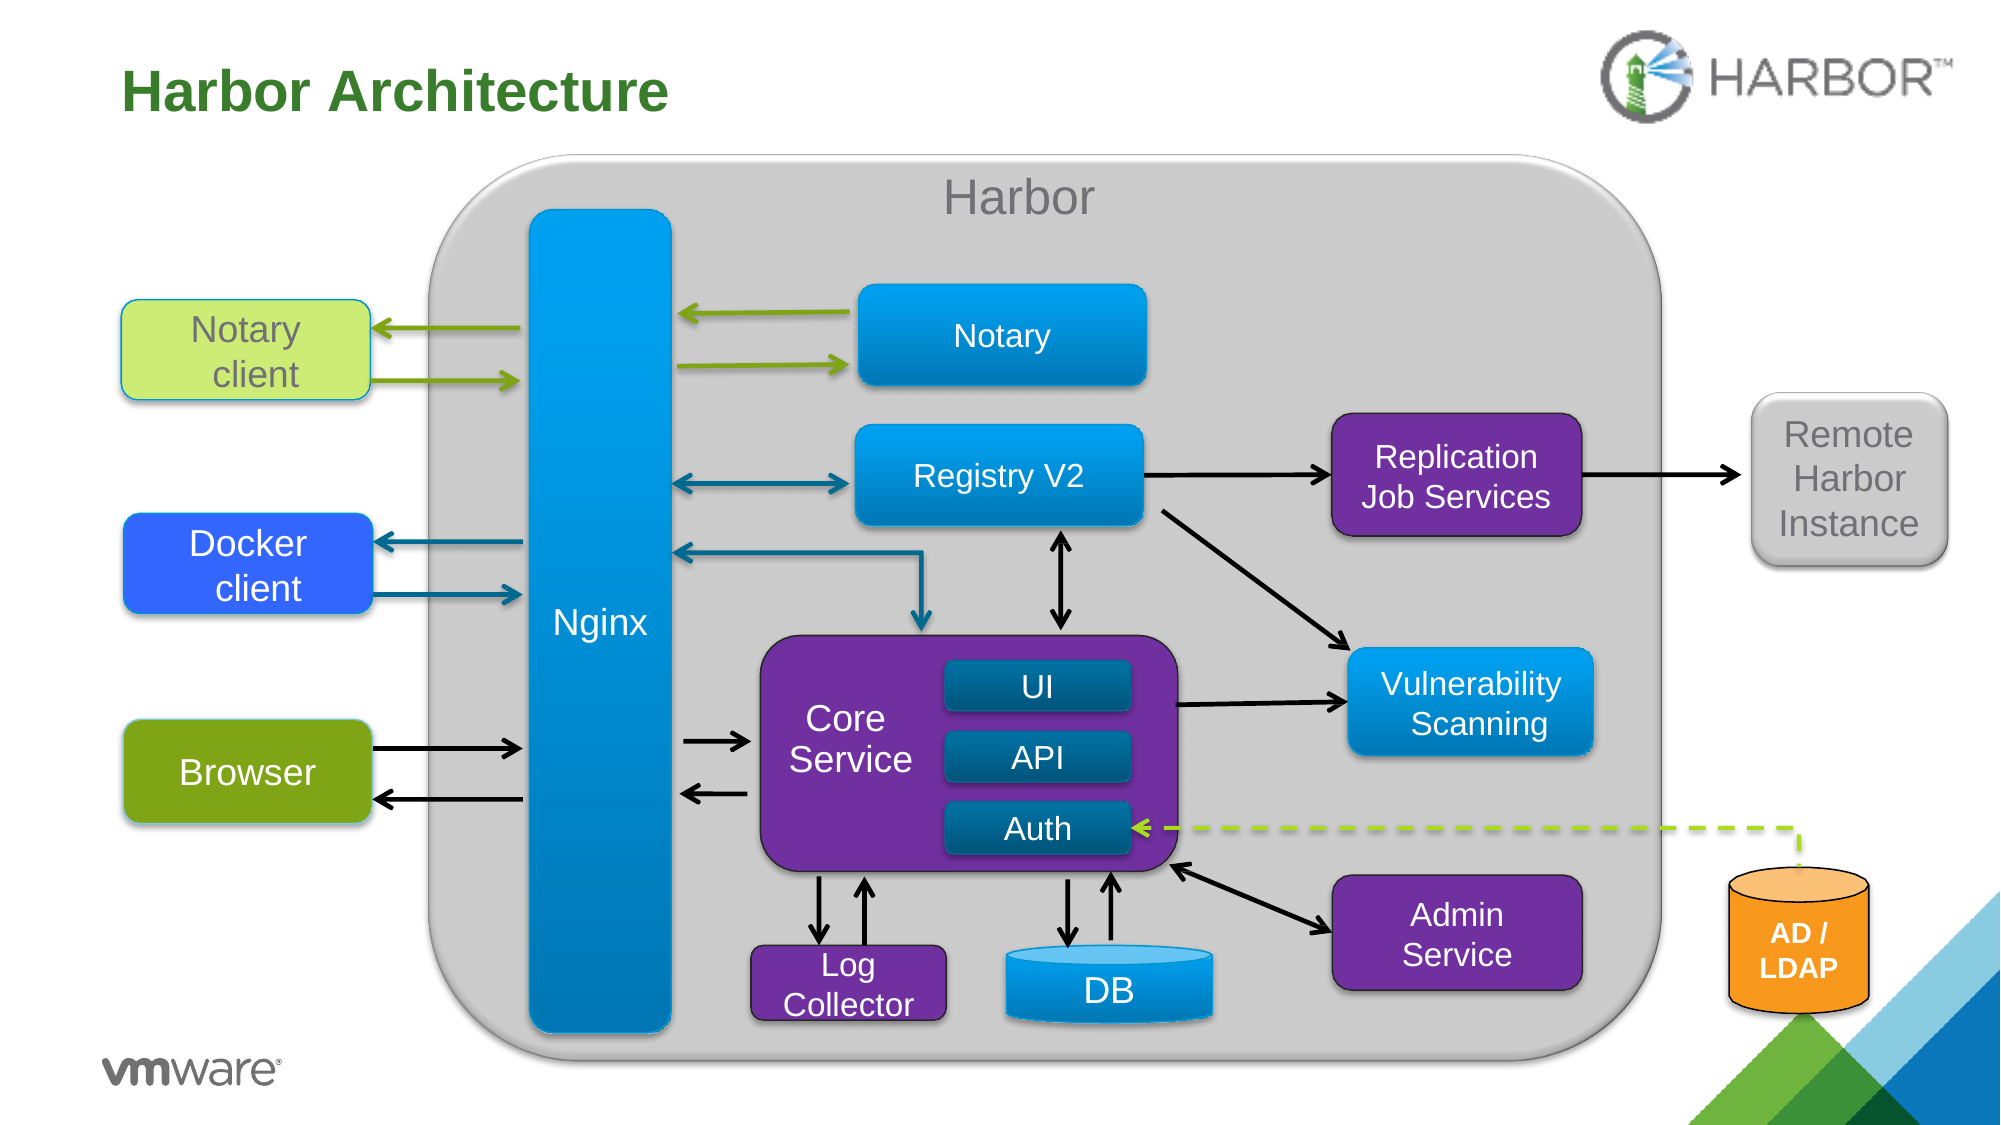

# Harbor Architecture

Harbor

Notary  client

Notary

Remote  Harbor  Instance

Replication  Job Services

Registry V2

Docker  client

Nginx

Vulnerability  Scanning

UI

Core  Service

API

Browser

Auth

Admin  Service

AD /  LDAP

Log  Collector

DB